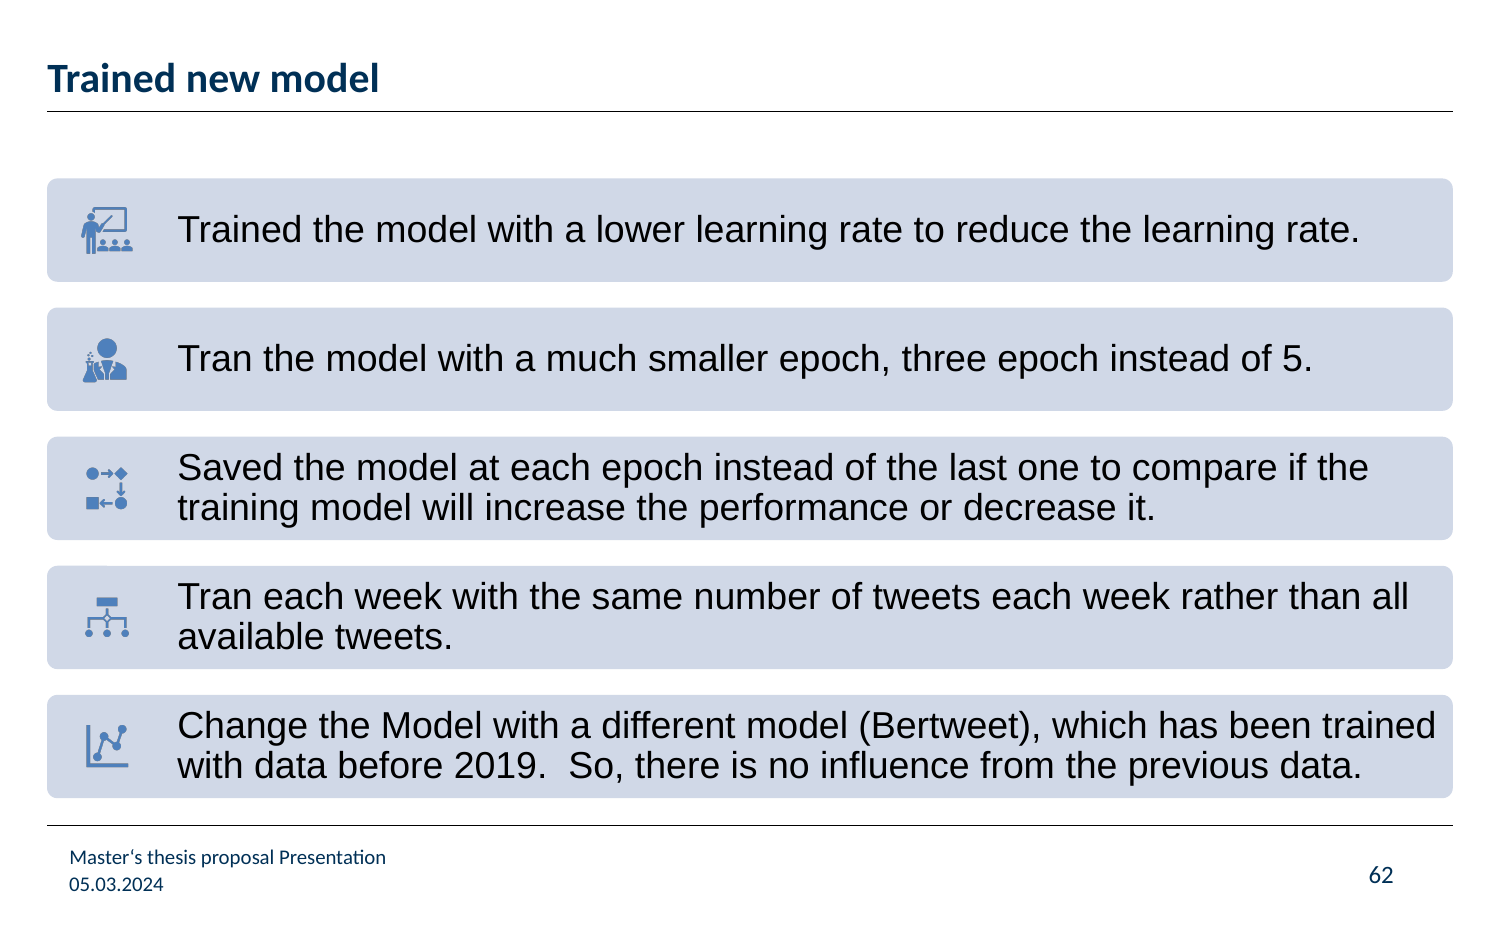

# Trained new model
Trained the model with a lower learning rate to reduce the learning rate.
Tran the model with a much smaller epoch, three epoch instead of 5.
Saved the model at each epoch instead of the last one to compare if the training model will increase the performance or decrease it.
Tran each week with the same number of tweets each week rather than all available tweets.
Change the Model with a different model (Bertweet), which has been trained with data before 2019.  So, there is no influence from the previous data.